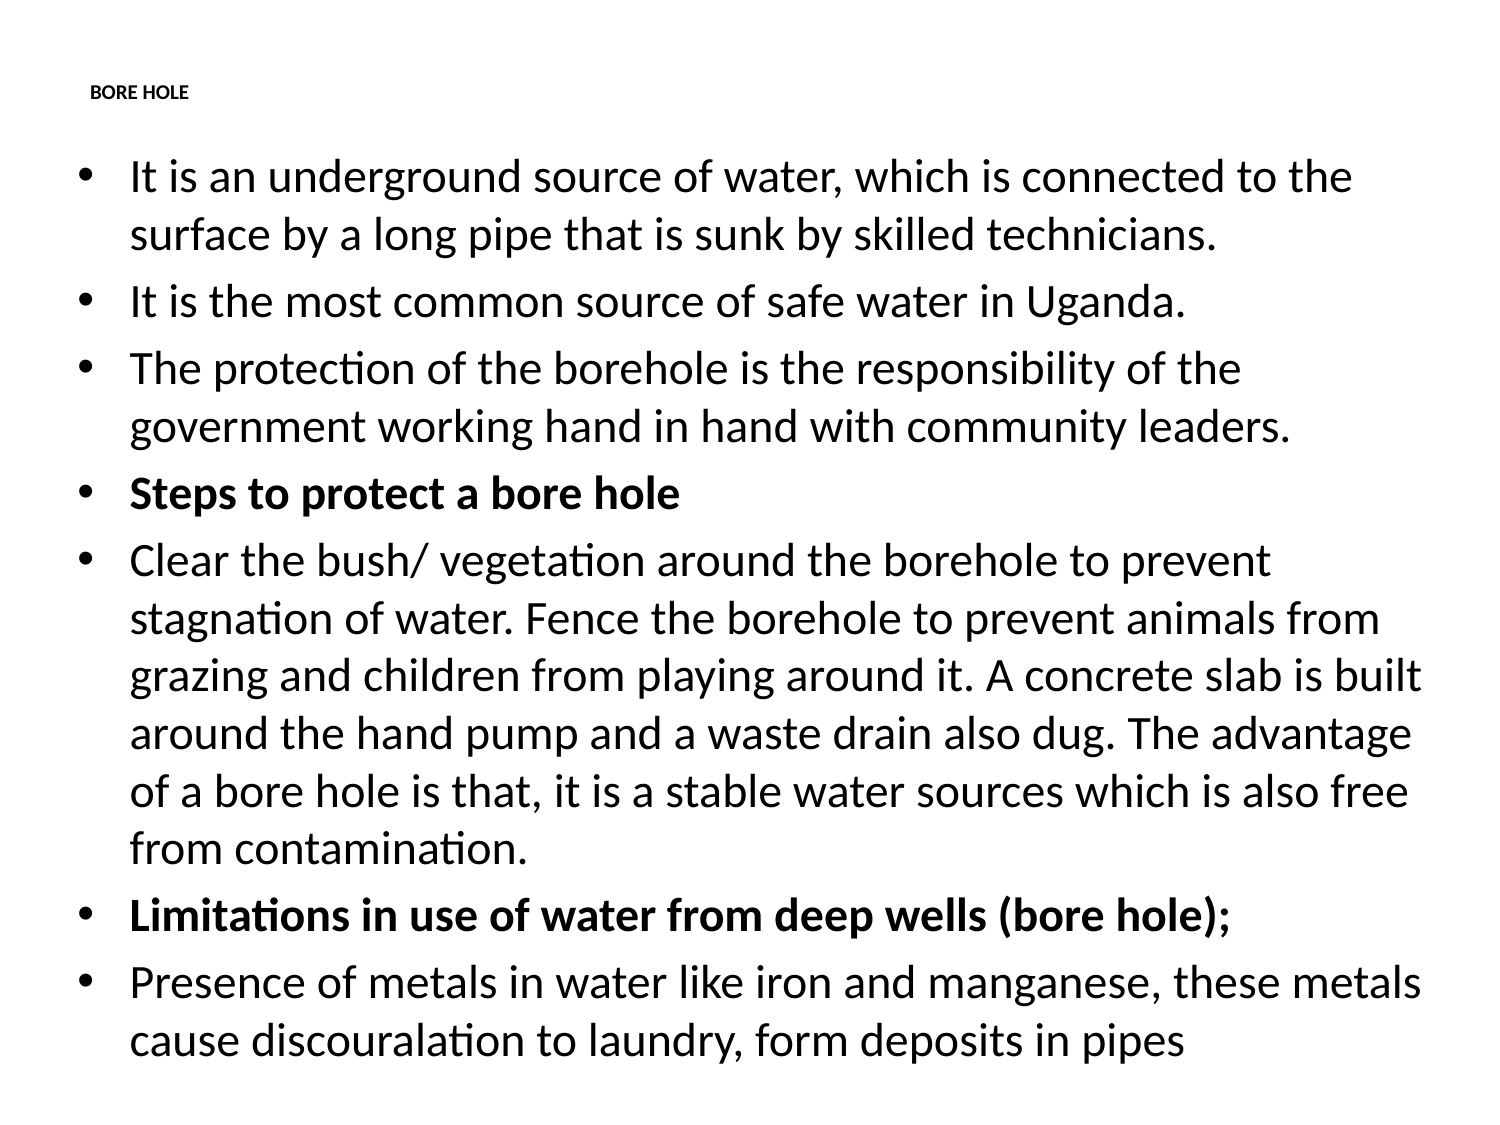

# BORE HOLE
It is an underground source of water, which is connected to the surface by a long pipe that is sunk by skilled technicians.
It is the most common source of safe water in Uganda.
The protection of the borehole is the responsibility of the government working hand in hand with community leaders.
Steps to protect a bore hole
Clear the bush/ vegetation around the borehole to prevent stagnation of water. Fence the borehole to prevent animals from grazing and children from playing around it. A concrete slab is built around the hand pump and a waste drain also dug. The advantage of a bore hole is that, it is a stable water sources which is also free from contamination.
Limitations in use of water from deep wells (bore hole);
Presence of metals in water like iron and manganese, these metals cause discouralation to laundry, form deposits in pipes